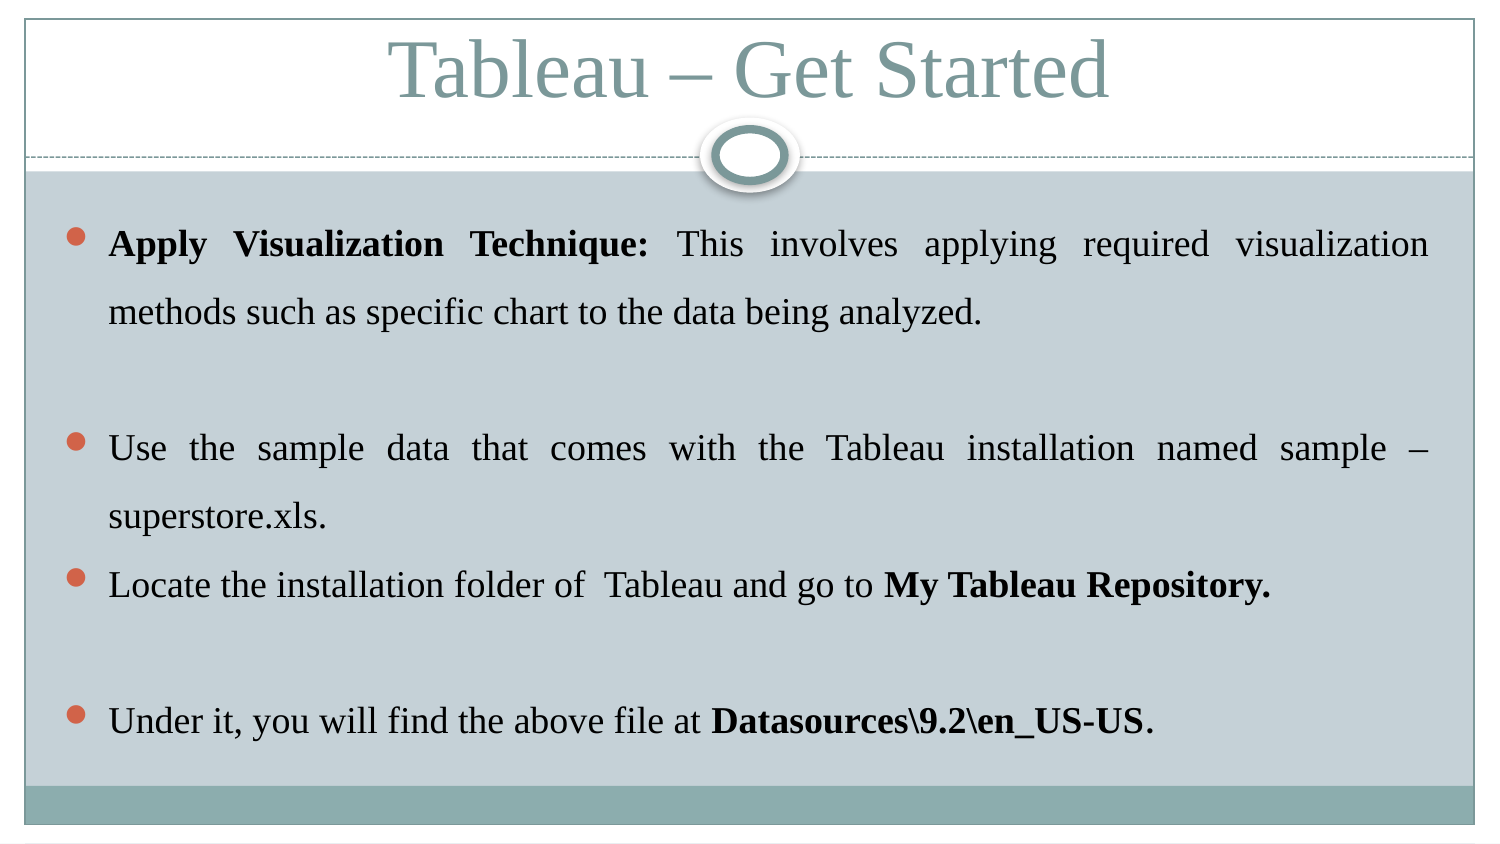

# Tableau – Get Started
Apply Visualization Technique: This involves applying required visualization methods such as specific chart to the data being analyzed.

Use the sample data that comes with the Tableau installation named sample – superstore.xls.
Locate the installation folder of  Tableau and go to My Tableau Repository.

Under it, you will find the above file at Datasources\9.2\en_US-US.